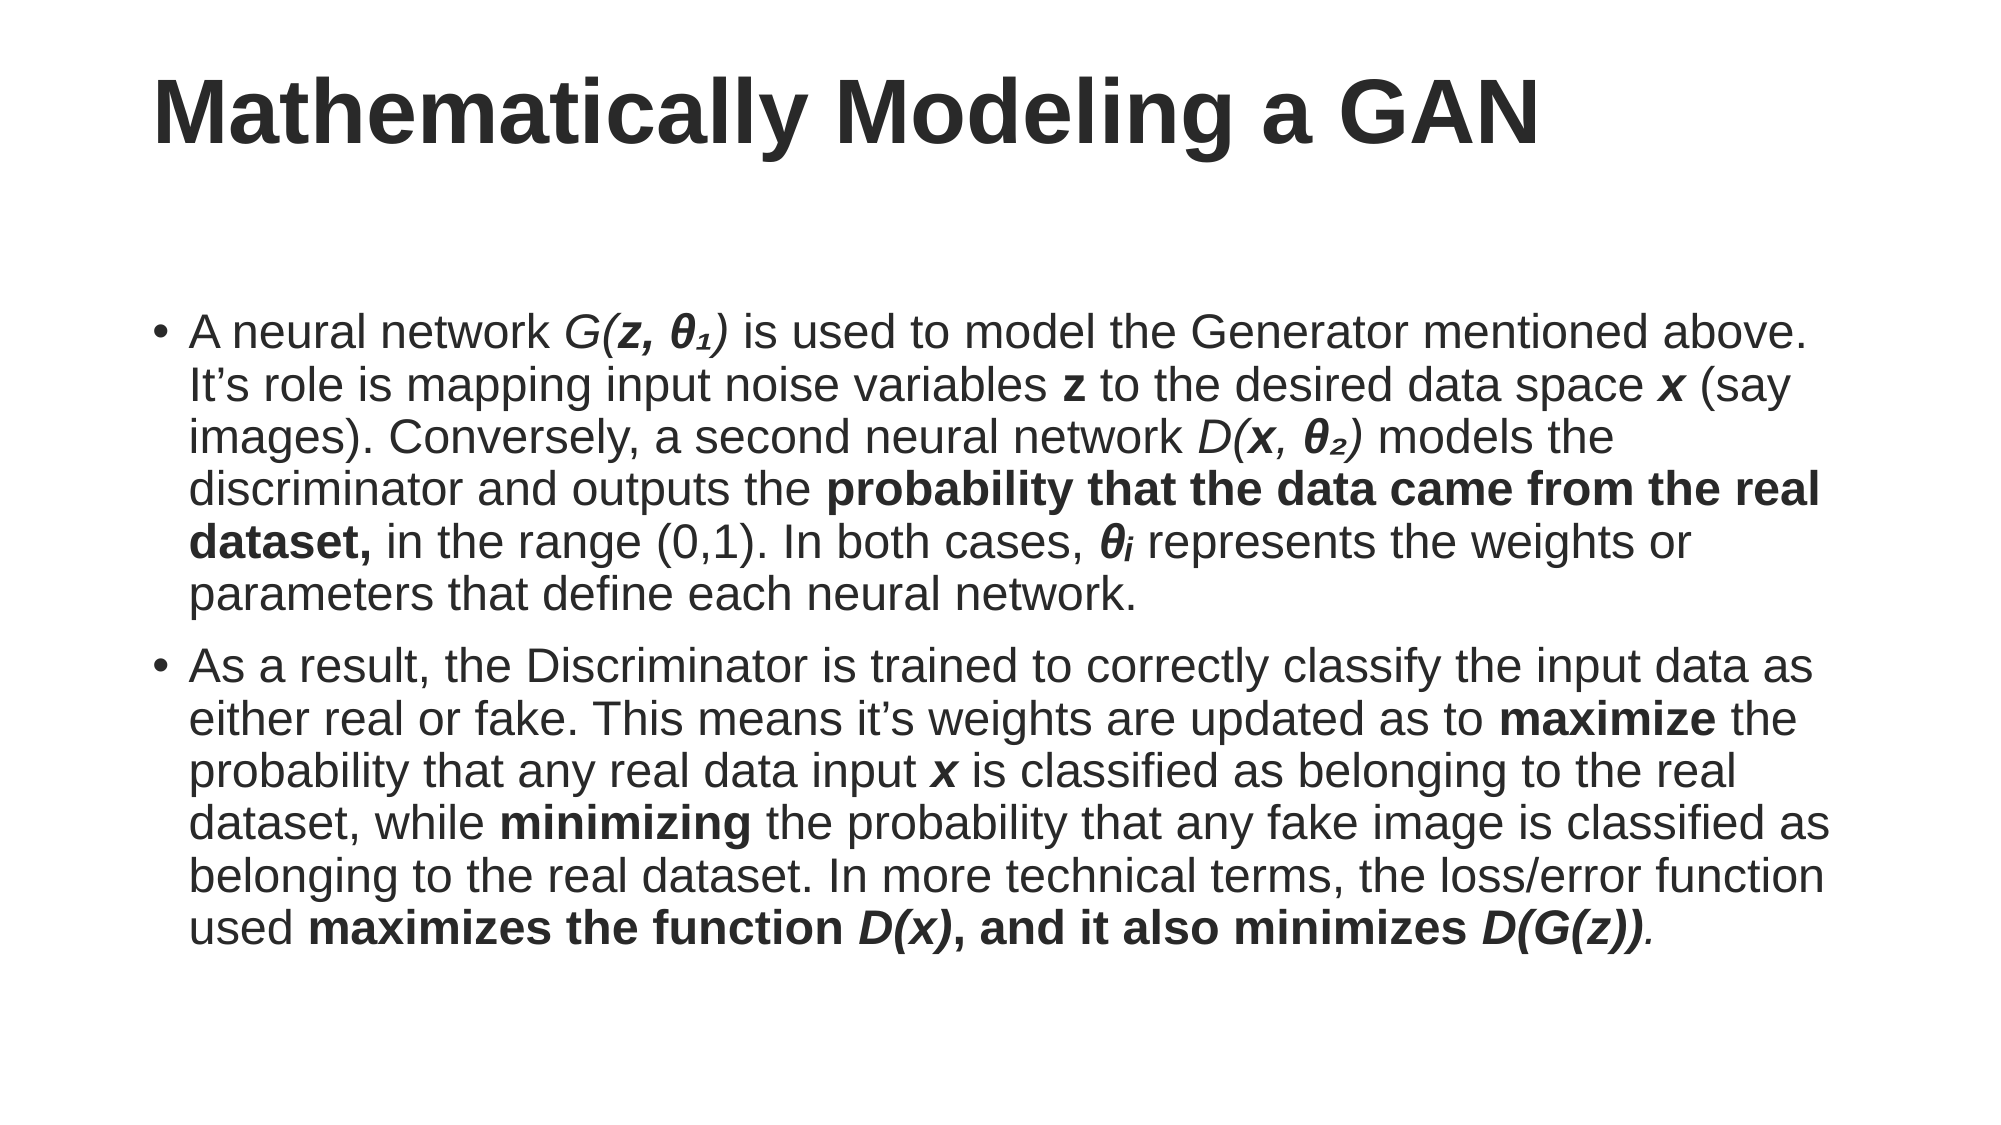

# Mathematically Modeling a GAN
A neural network G(z, θ₁) is used to model the Generator mentioned above. It’s role is mapping input noise variables z to the desired data space x (say images). Conversely, a second neural network D(x, θ₂) models the discriminator and outputs the probability that the data came from the real dataset, in the range (0,1). In both cases, θᵢ represents the weights or parameters that define each neural network.
As a result, the Discriminator is trained to correctly classify the input data as either real or fake. This means it’s weights are updated as to maximize the probability that any real data input x is classified as belonging to the real dataset, while minimizing the probability that any fake image is classified as belonging to the real dataset. In more technical terms, the loss/error function used maximizes the function D(x), and it also minimizes D(G(z)).